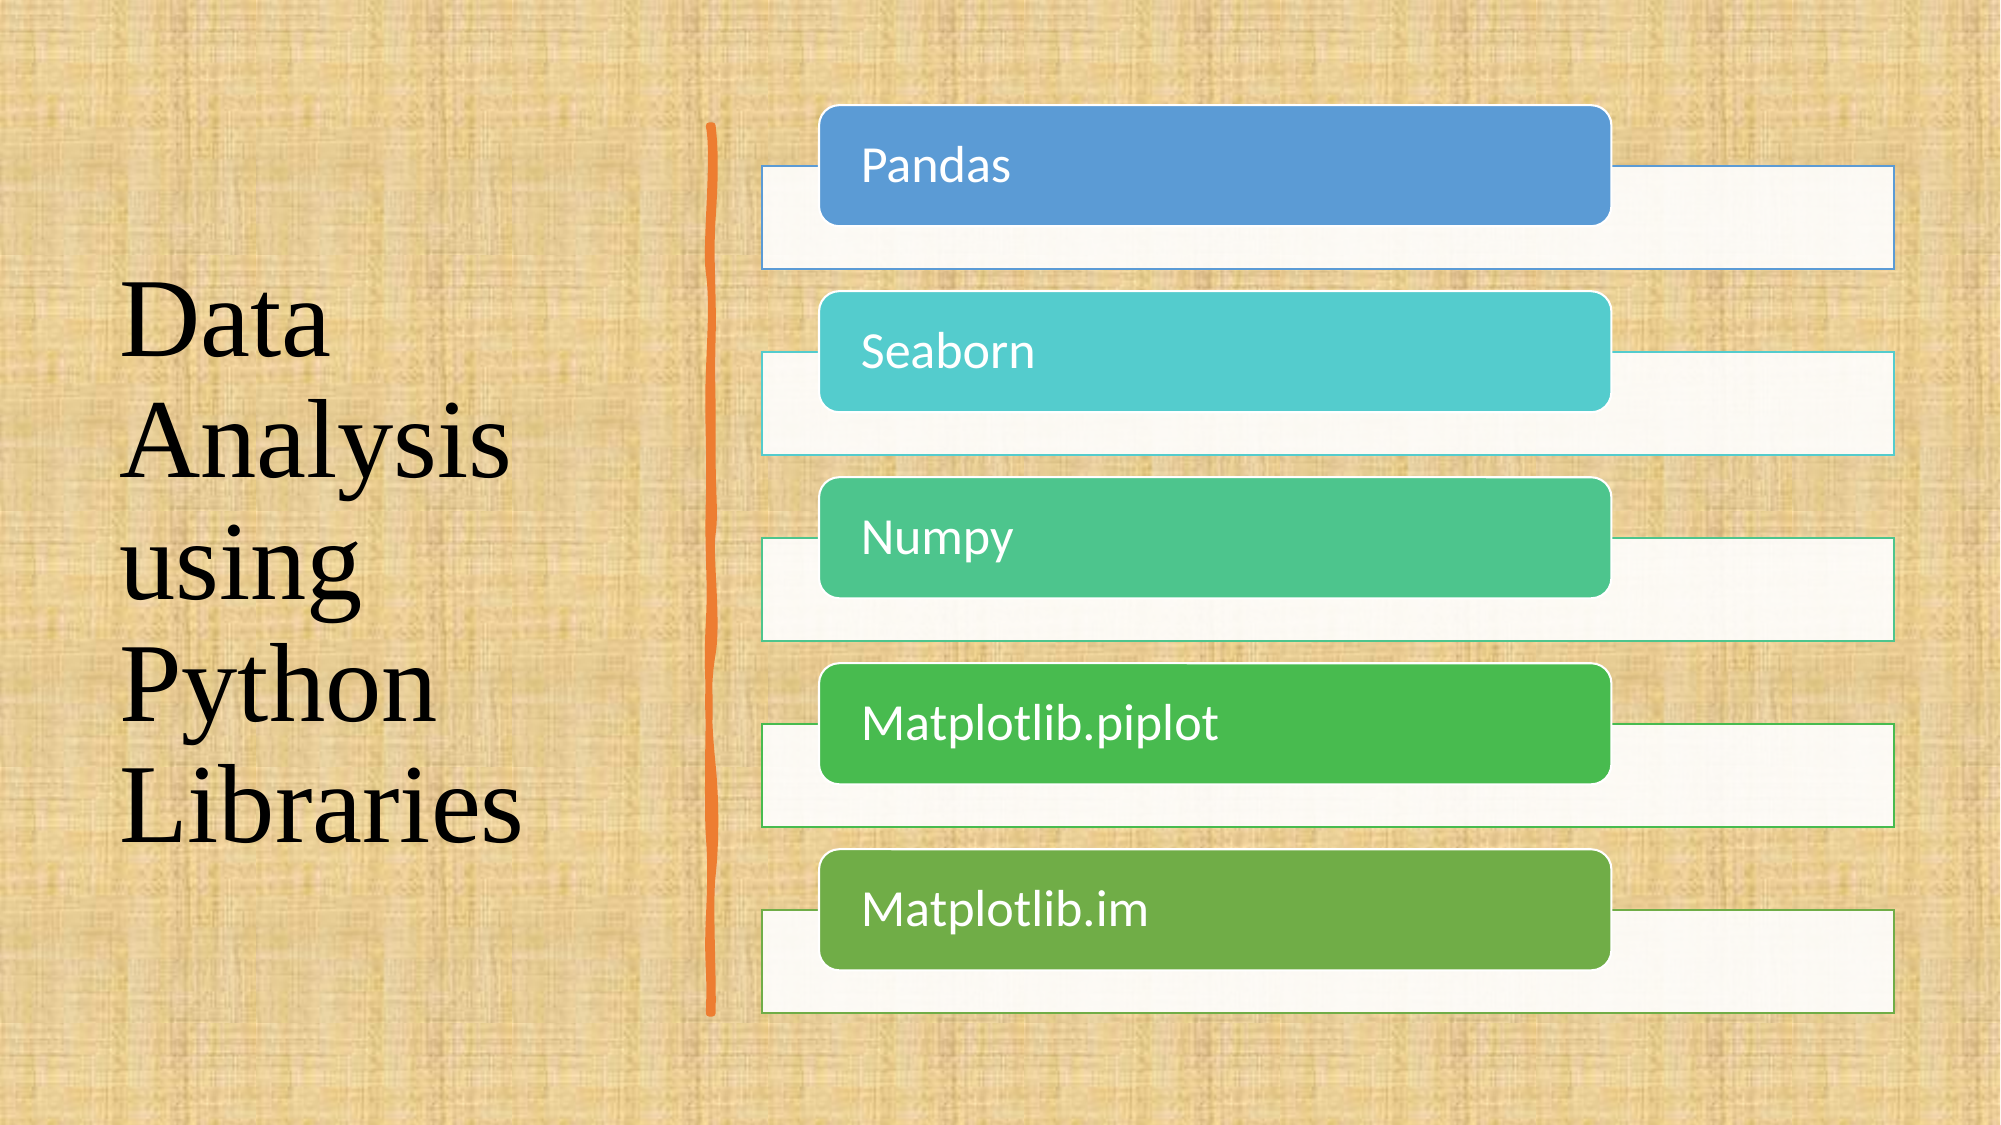

Pandas
Seaborn
Numpy
Matplotlib.piplot
Matplotlib.im
# Data Analysis using Python Libraries